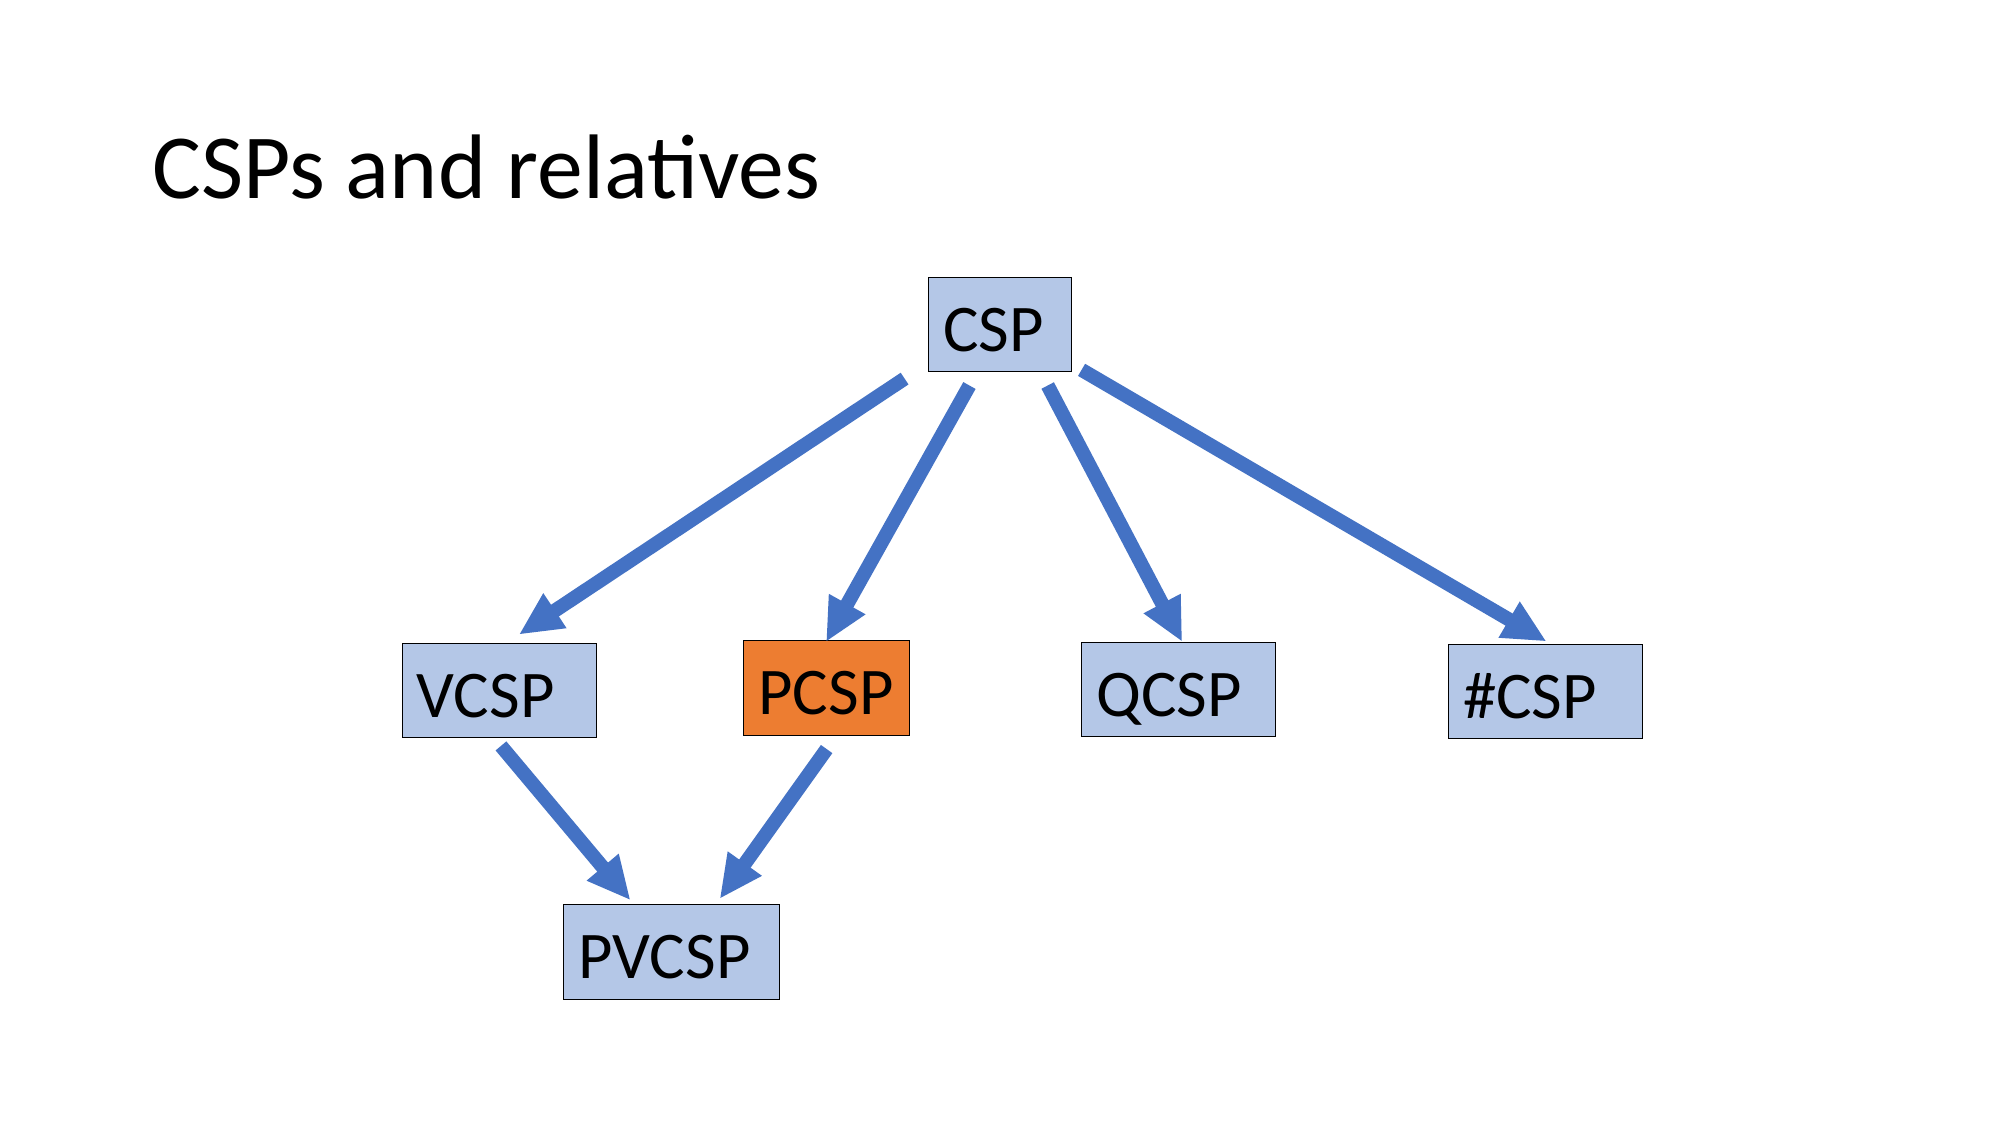

# CSPs and relatives
CSP
PCSP
QCSP
VCSP
#CSP
PVCSP